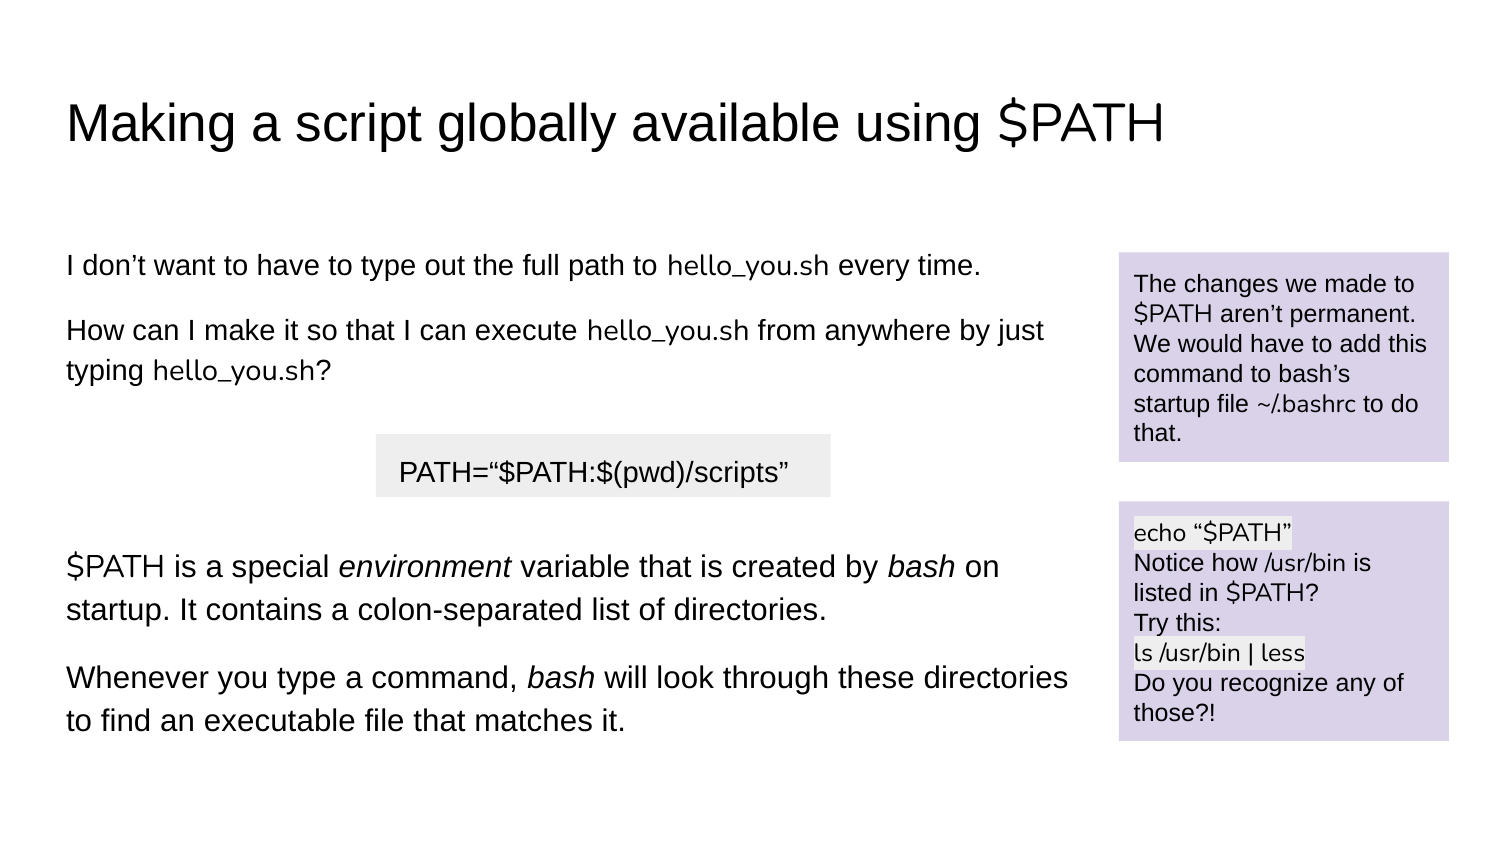

# Making a script globally available using $PATH
I don’t want to have to type out the full path to hello_you.sh every time.
How can I make it so that I can execute hello_you.sh from anywhere by just typing hello_you.sh?
The changes we made to $PATH aren’t permanent. We would have to add this command to bash’s startup file ~/.bashrc to do that.
PATH=“$PATH:$(pwd)/scripts”
echo “$PATH”
Notice how /usr/bin is listed in $PATH?
Try this:
ls /usr/bin | less
Do you recognize any of those?!
$PATH is a special environment variable that is created by bash on startup. It contains a colon-separated list of directories.
Whenever you type a command, bash will look through these directories to find an executable file that matches it.